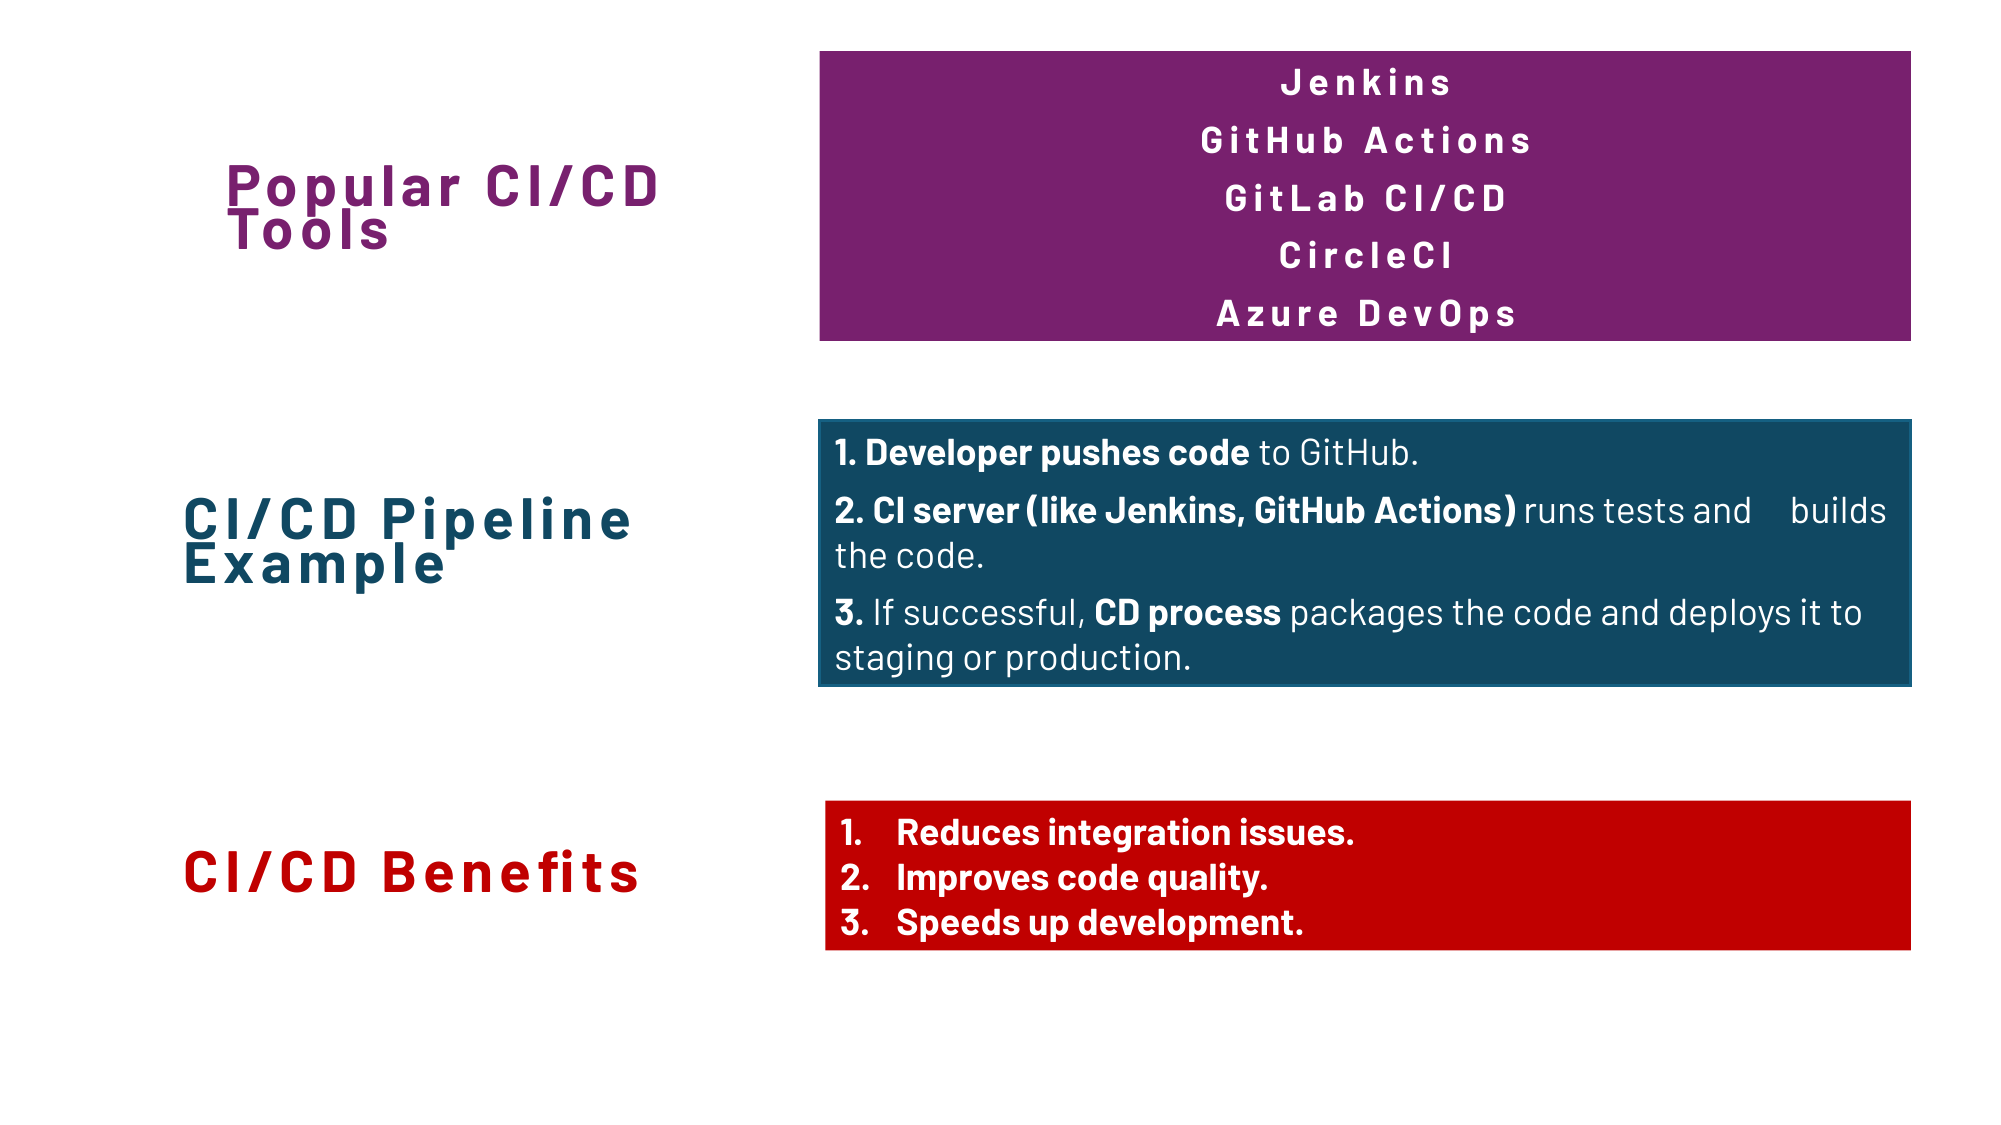

Jenkins
GitHub Actions
GitLab CI/CD
CircleCI
Azure DevOps
Popular CI/CD Tools
 Developer pushes code to GitHub.
 CI server (like Jenkins, GitHub Actions) runs tests and     builds the code.
 If successful, CD process packages the code and deploys it to staging or production.
CI/CD Pipeline Example
# CI/CD Benefits

Reduces integration issues.
Improves code quality.
Speeds up development.